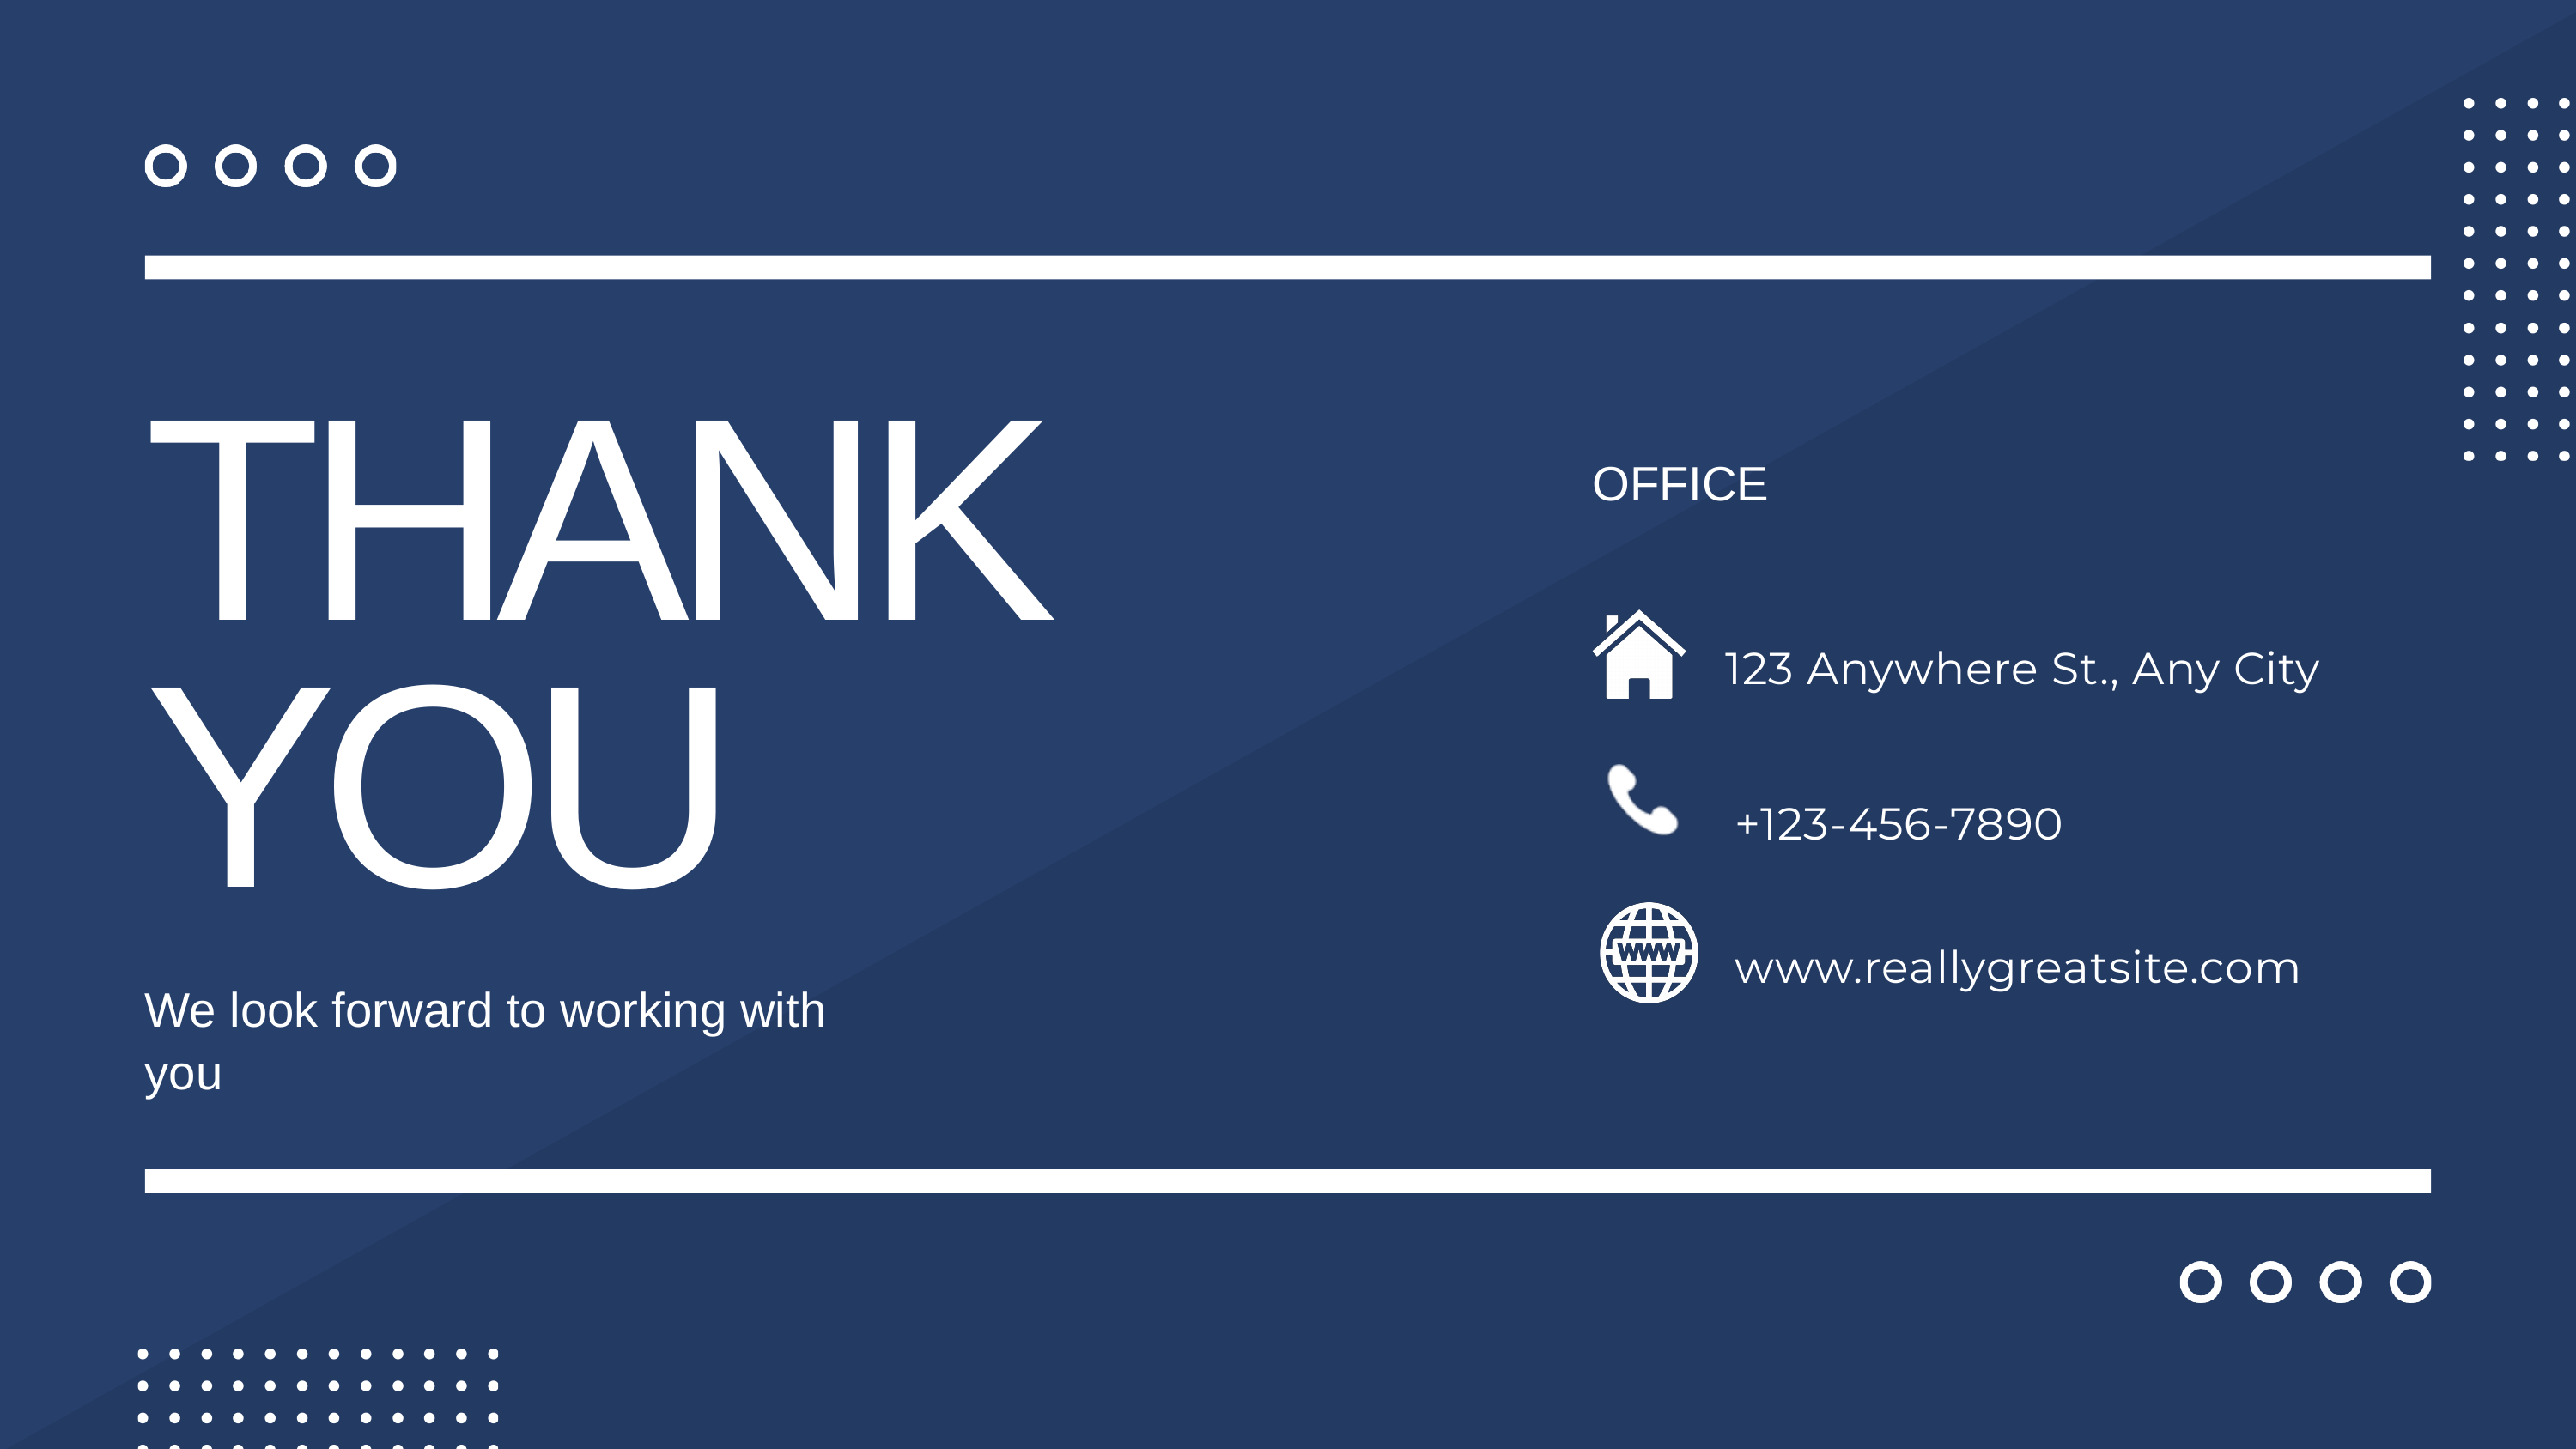

THANK YOU
OFFICE
123 Anywhere St., Any City

+123-456-7890

www.reallygreatsite.com

We look forward to working with you